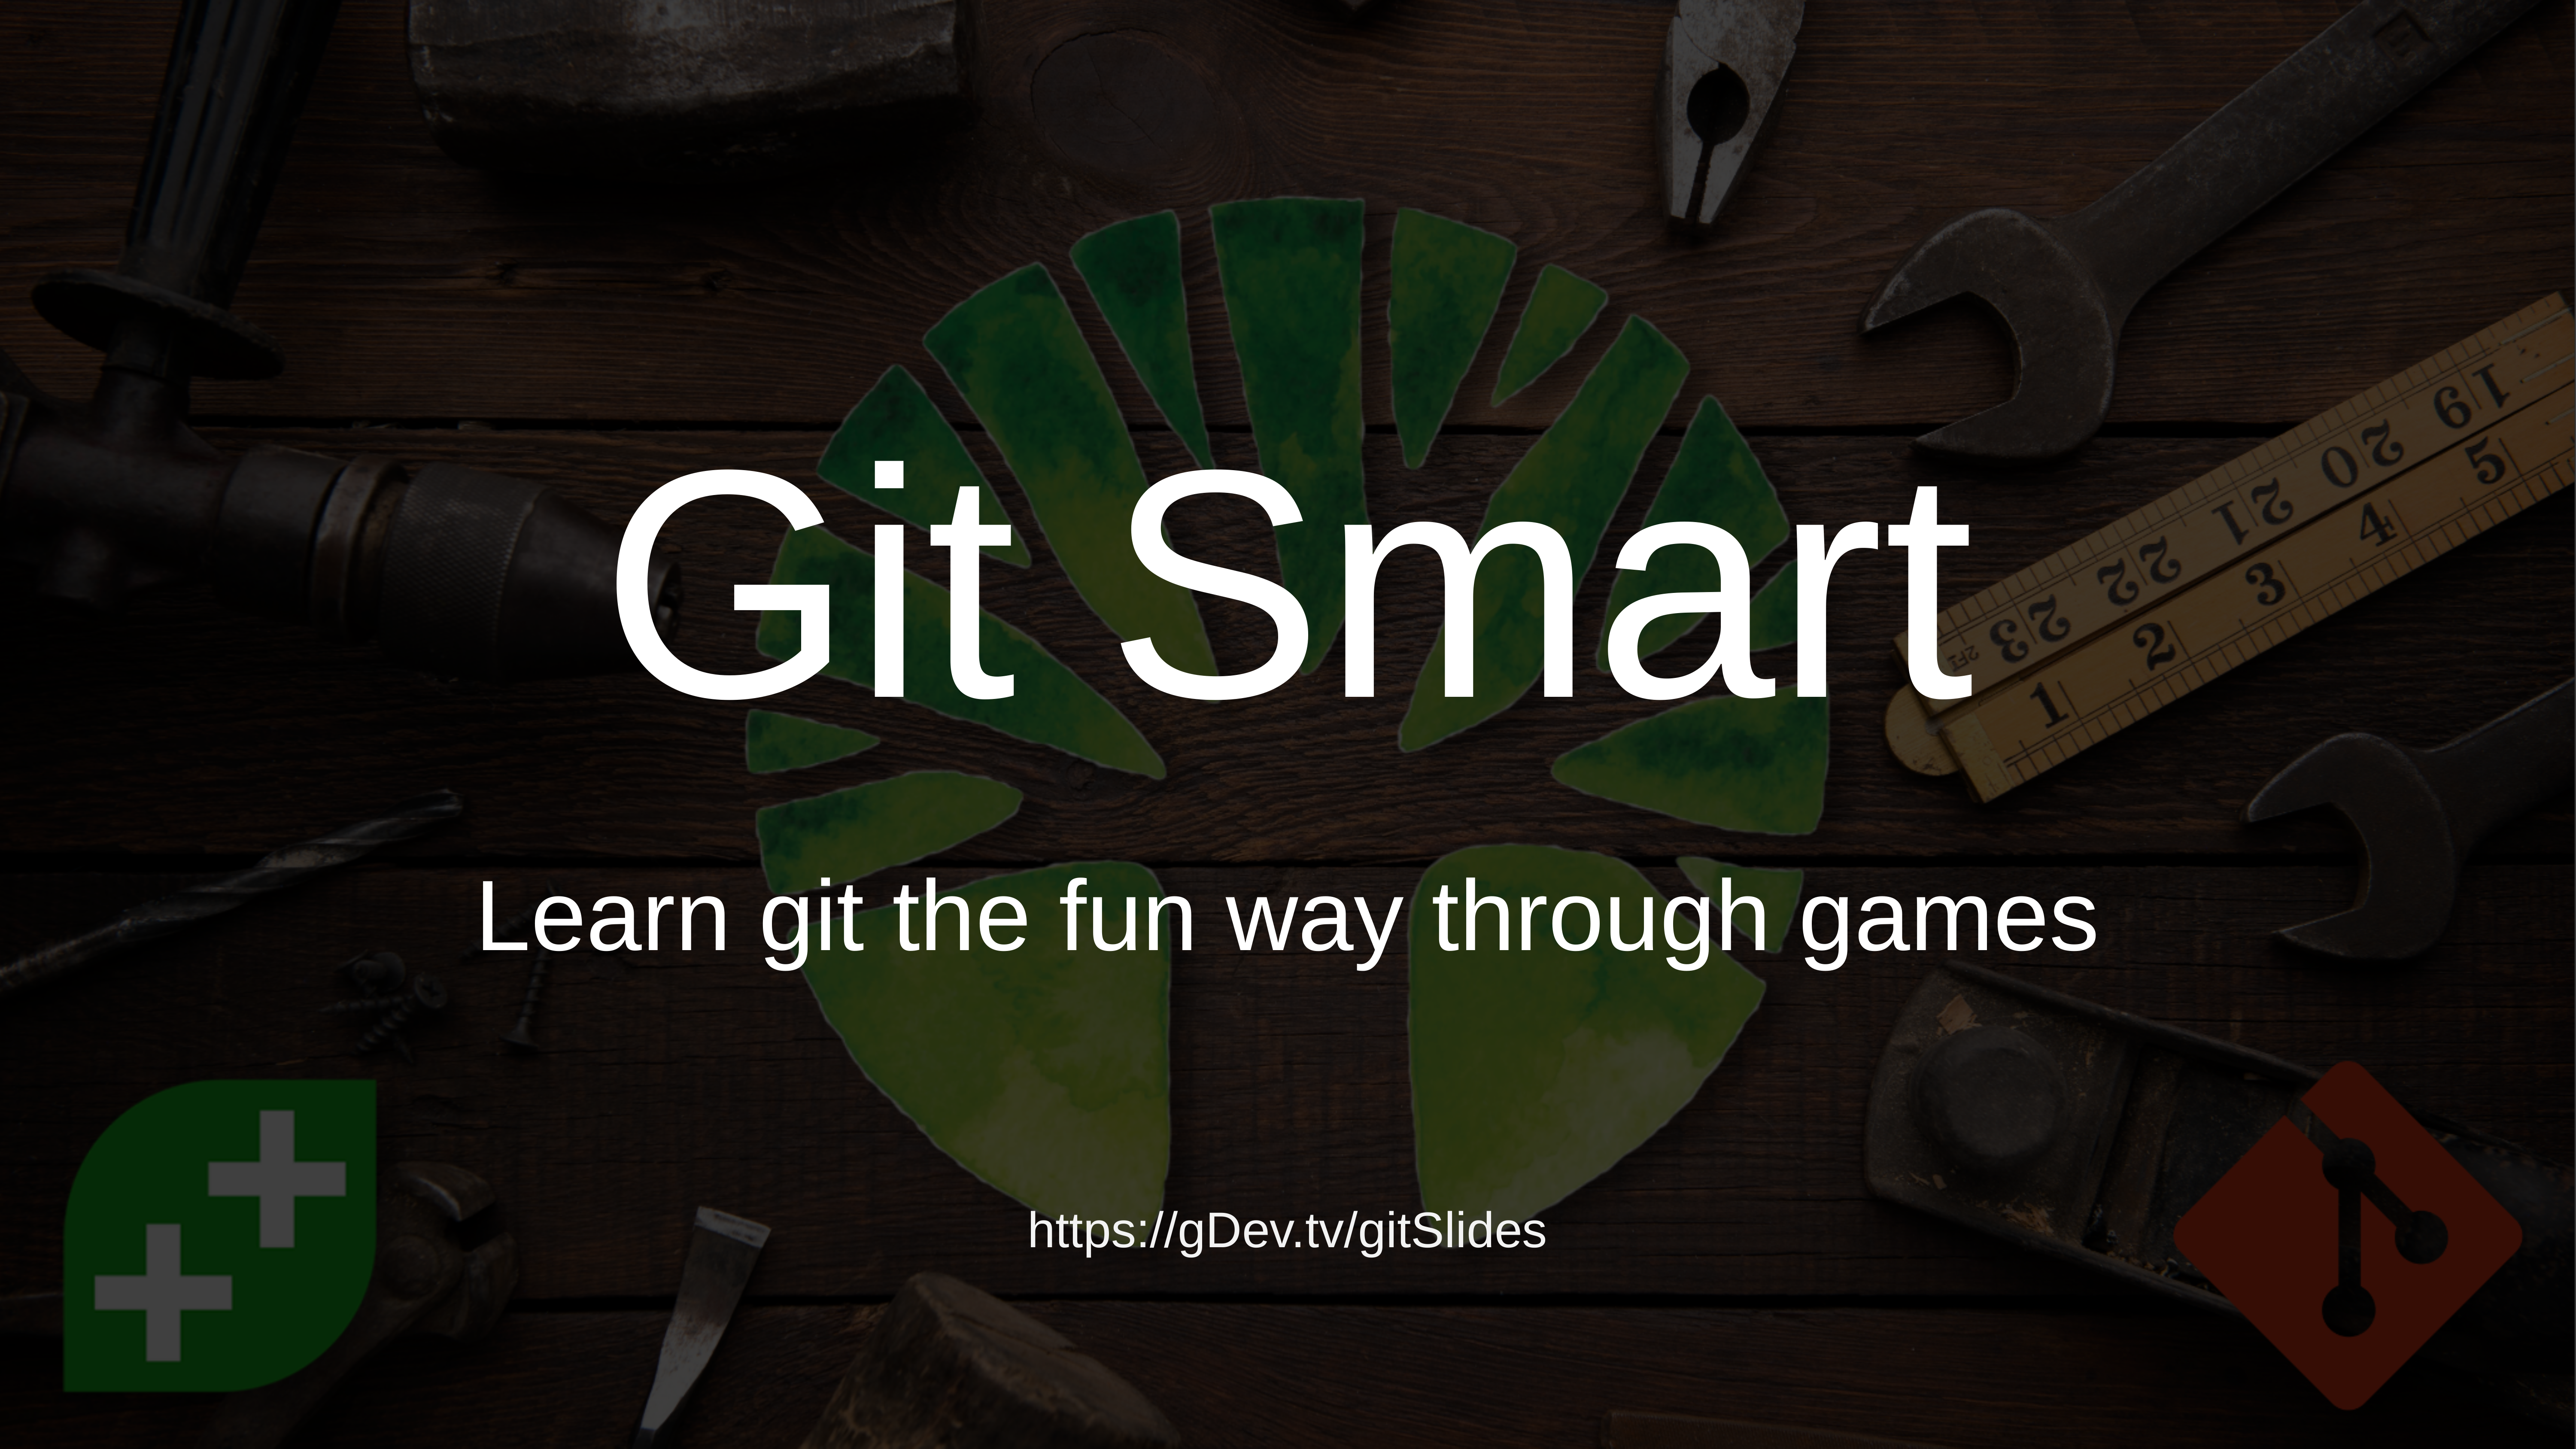

# Git Smart
Learn git the fun way through games